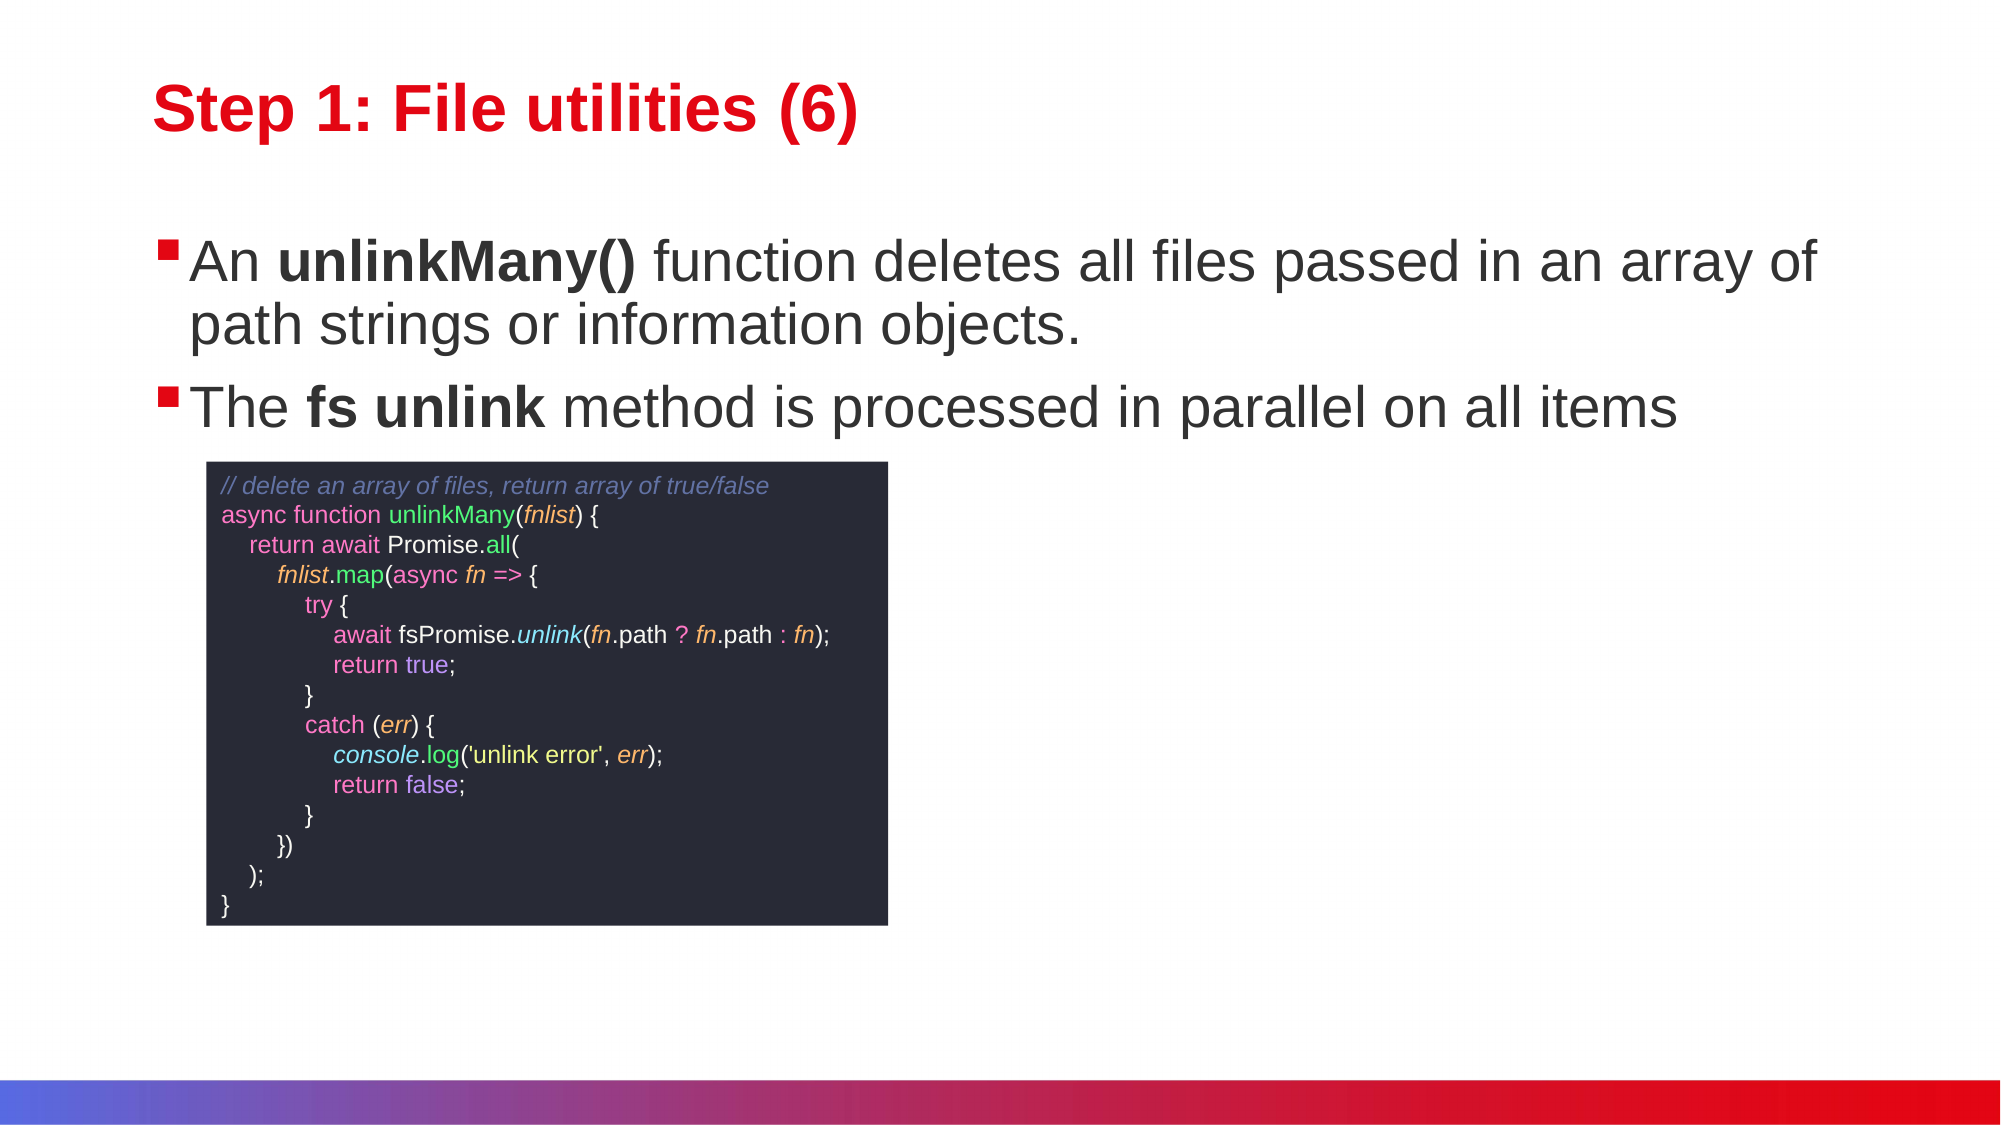

# Step 1: File utilities (6)
An unlinkMany() function deletes all files passed in an array of path strings or information objects.
The fs unlink method is processed in parallel on all items

// delete an array of files, return array of true/false
async function unlinkMany(fnlist) {
    return await Promise.all(
        fnlist.map(async fn => {
            try {
                await fsPromise.unlink(fn.path ? fn.path : fn);
                return true;
            }
            catch (err) {
                console.log('unlink error', err);
                return false;
            }
        })
    );
}